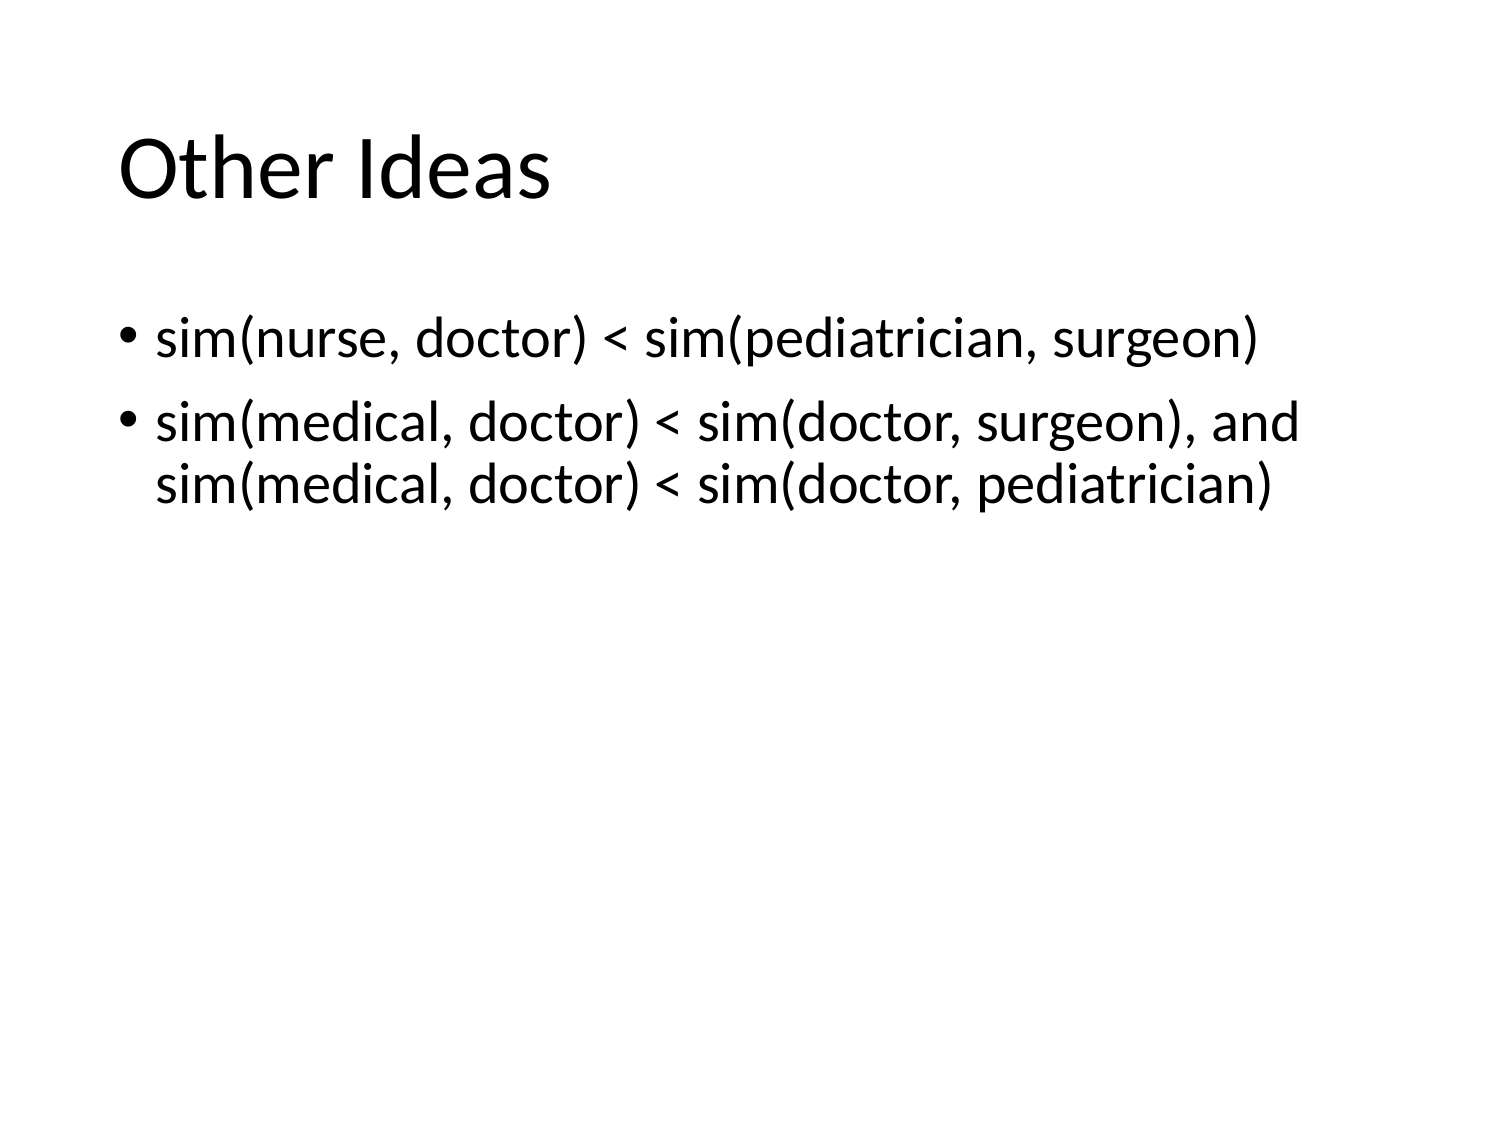

# Other Ideas
sim(nurse, doctor) < sim(pediatrician, surgeon)
sim(medical, doctor) < sim(doctor, surgeon), and sim(medical, doctor) < sim(doctor, pediatrician)